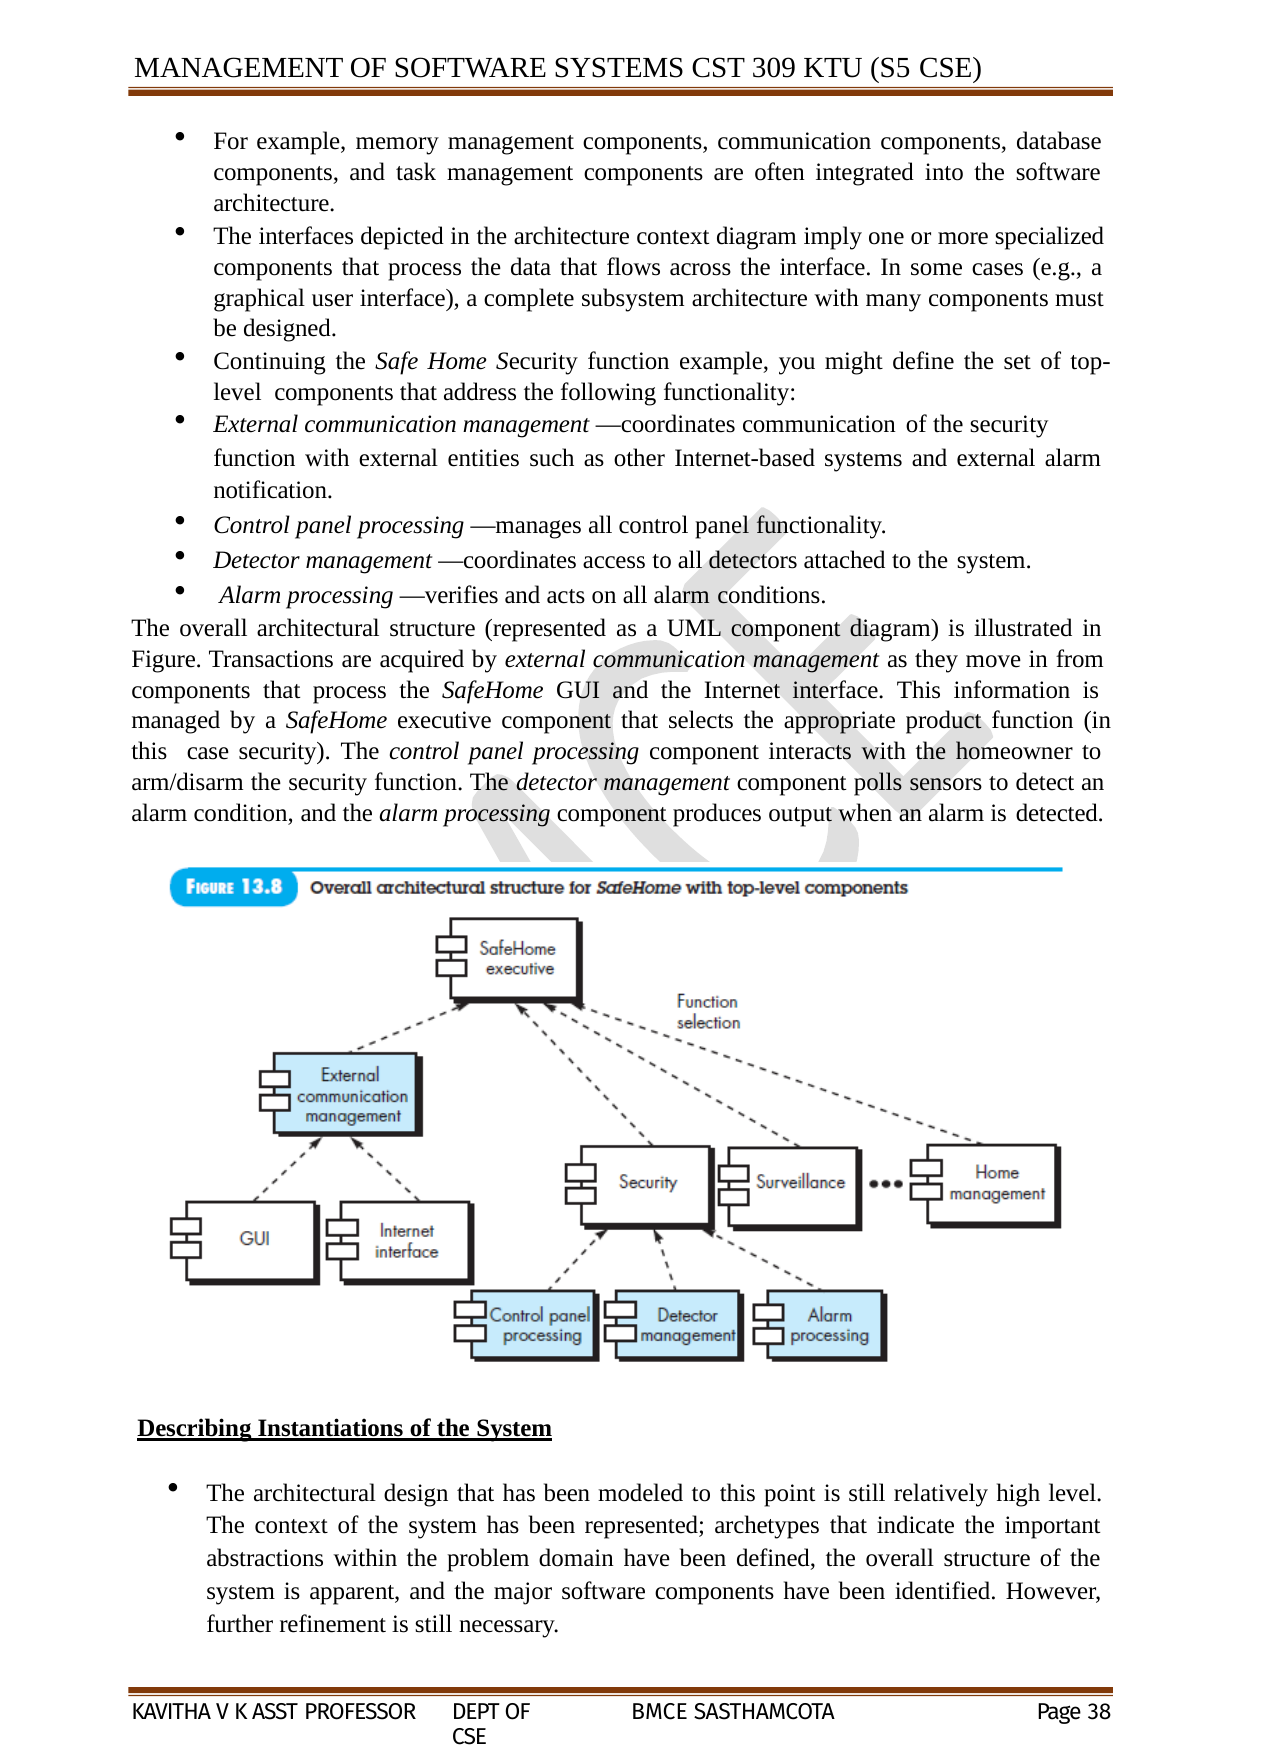

MANAGEMENT OF SOFTWARE SYSTEMS CST 309 KTU (S5 CSE)

For example, memory management components, communication components, database  components, and task management components are often integrated into the software  architecture.
The interfaces depicted in the architecture context diagram imply one or more specialized  components that process the data that flows across the interface. In some cases (e.g., a  graphical user interface), a complete subsystem architecture with many components must  be designed.
Continuing the Safe Home Security function example, you might define the set of top-level  components that address the following functionality:
External communication management —coordinates communication of the security
function with external entities such as other Internet-based systems and external alarm  notification.
Control panel processing —manages all control panel functionality.
Detector management —coordinates access to all detectors attached to the system.
Alarm processing —verifies and acts on all alarm conditions.
The overall architectural structure (represented as a UML component diagram) is illustrated in  Figure. Transactions are acquired by external communication management as they move in from  components that process the SafeHome GUI and the Internet interface. This information is  managed by a SafeHome executive component that selects the appropriate product function (in this  case security). The control panel processing component interacts with the homeowner to  arm/disarm the security function. The detector management component polls sensors to detect an  alarm condition, and the alarm processing component produces output when an alarm is detected.

Describing Instantiations of the System

The architectural design that has been modeled to this point is still relatively high level.  The context of the system has been represented; archetypes that indicate the important  abstractions within the problem domain have been defined, the overall structure of the  system is apparent, and the major software components have been identified. However,  further refinement is still necessary.

KAVITHA V K ASST PROFESSOR
DEPT OF CSE
BMCE SASTHAMCOTA
Page 38